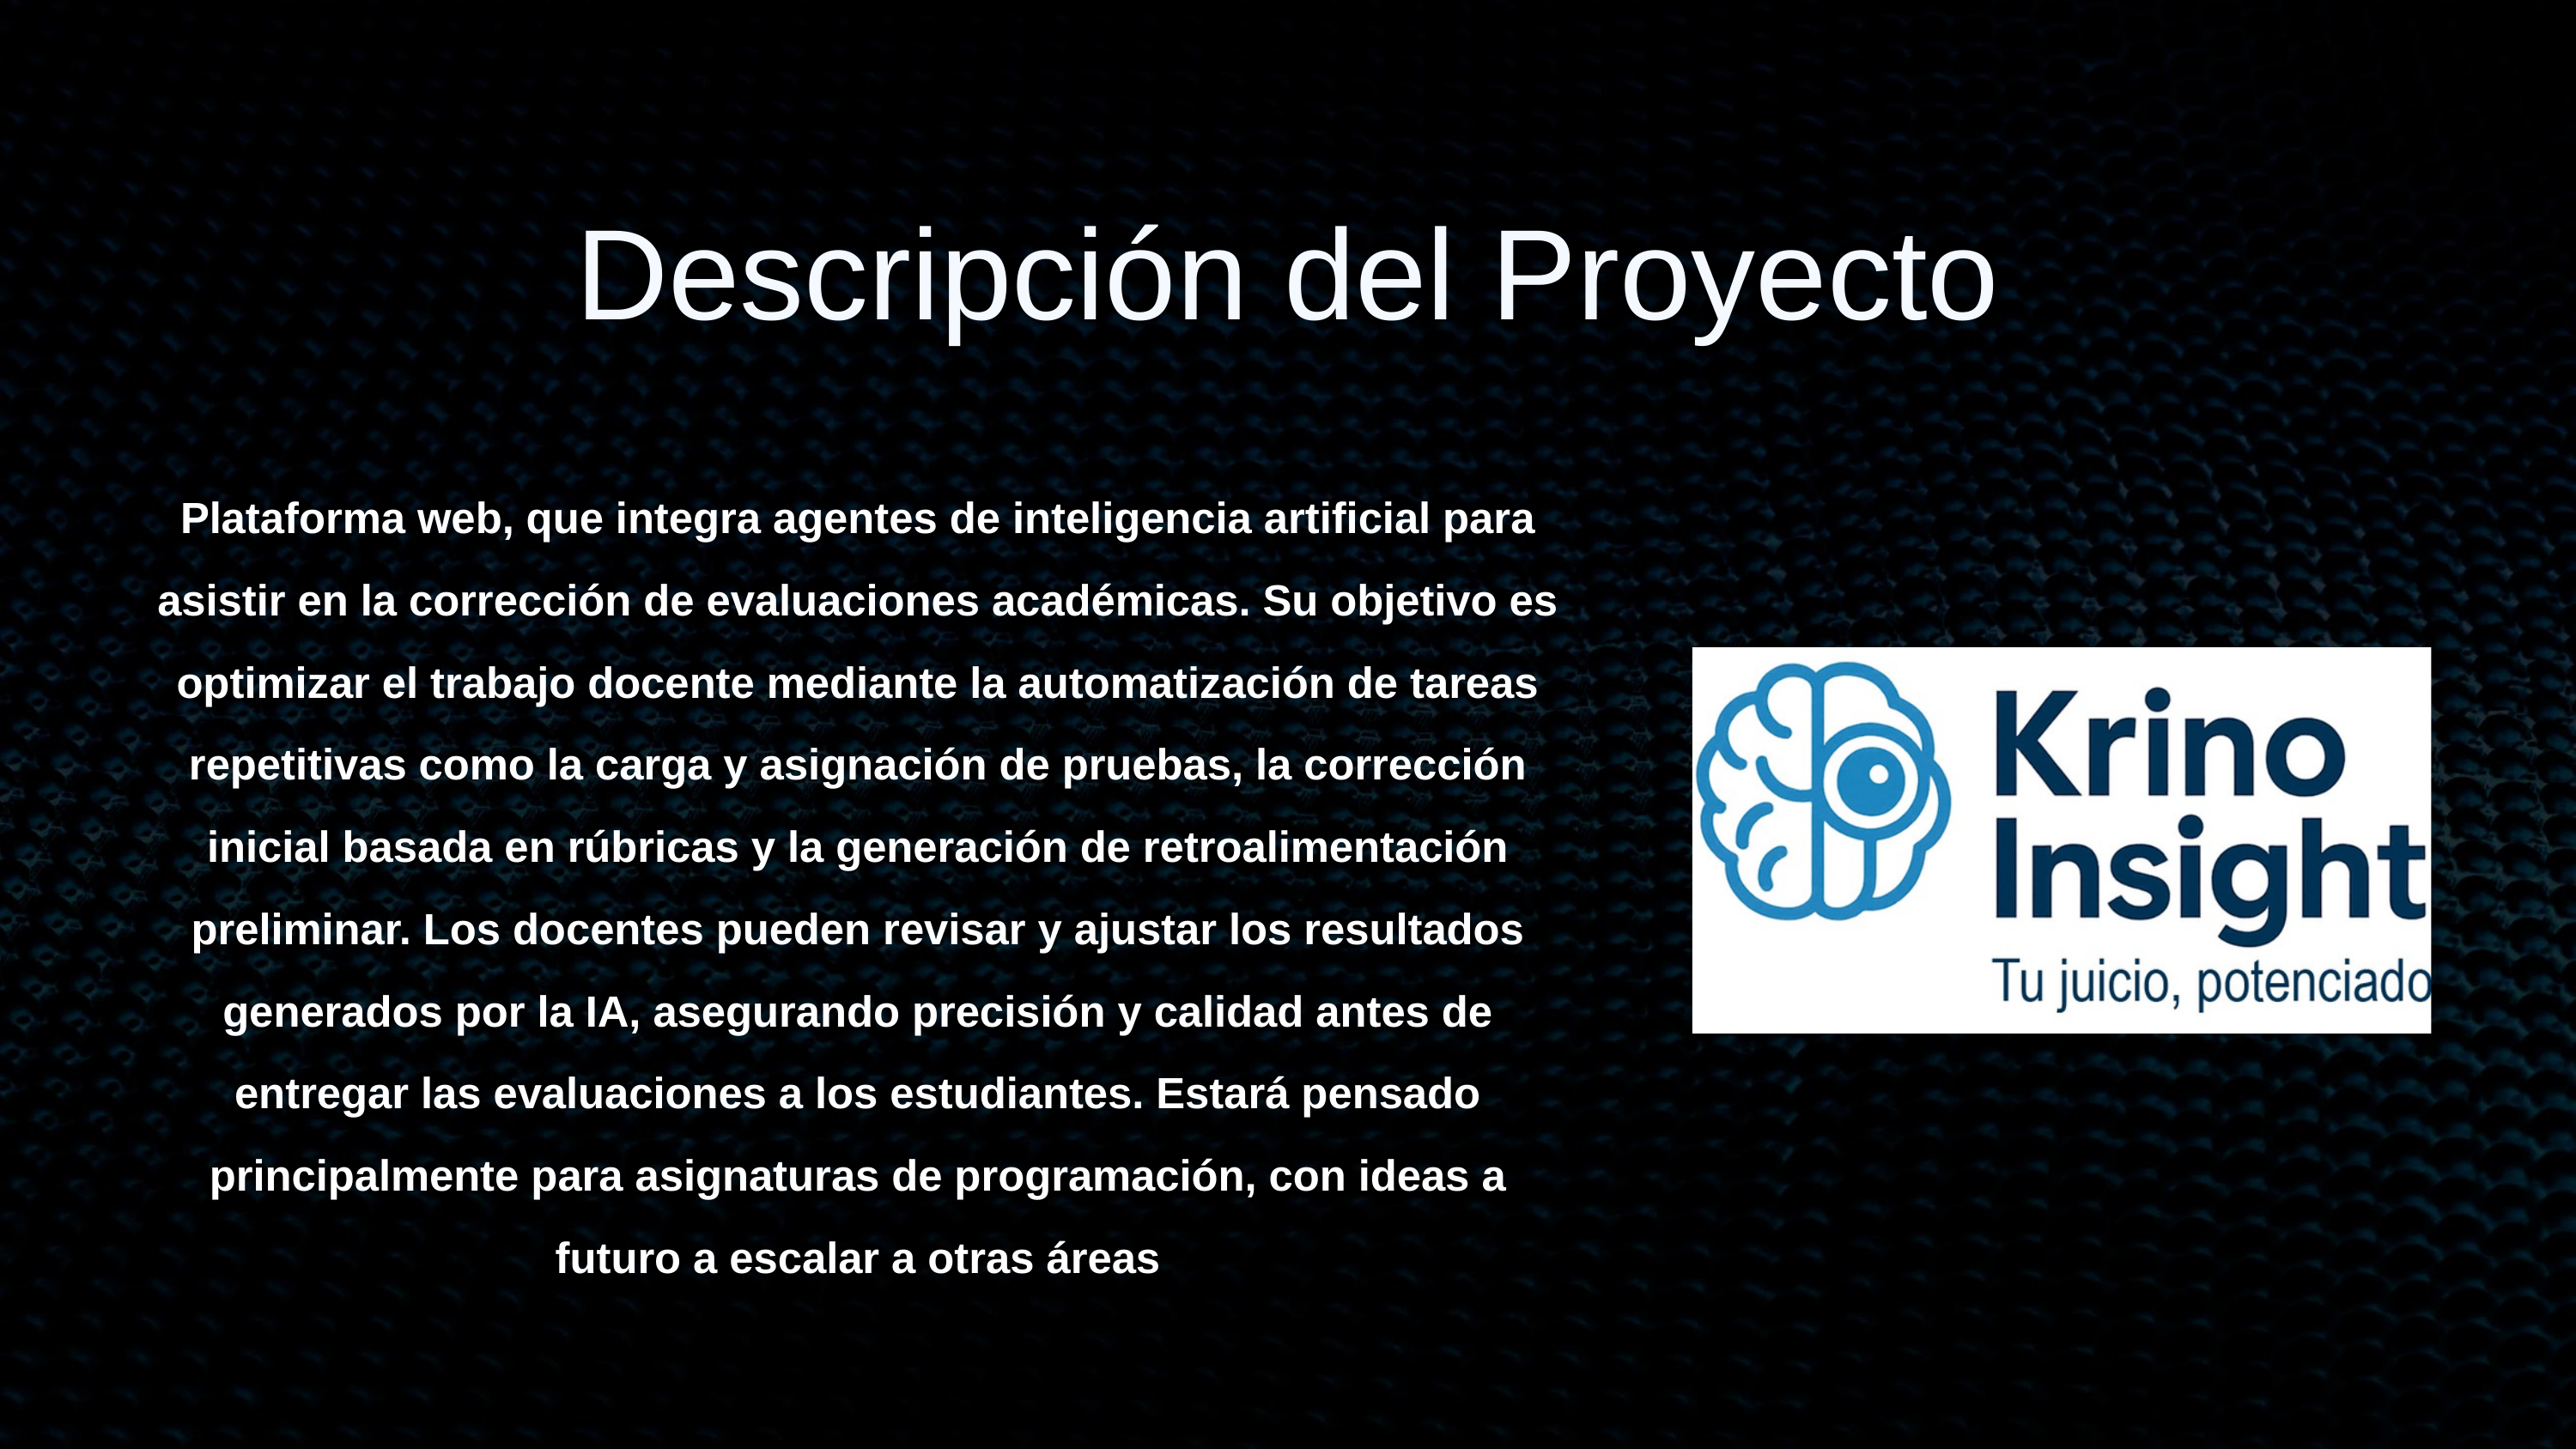

Descripción del Proyecto
Plataforma web, que integra agentes de inteligencia artificial para asistir en la corrección de evaluaciones académicas. Su objetivo es optimizar el trabajo docente mediante la automatización de tareas repetitivas como la carga y asignación de pruebas, la corrección inicial basada en rúbricas y la generación de retroalimentación preliminar. Los docentes pueden revisar y ajustar los resultados generados por la IA, asegurando precisión y calidad antes de entregar las evaluaciones a los estudiantes. Estará pensado principalmente para asignaturas de programación, con ideas a futuro a escalar a otras áreas